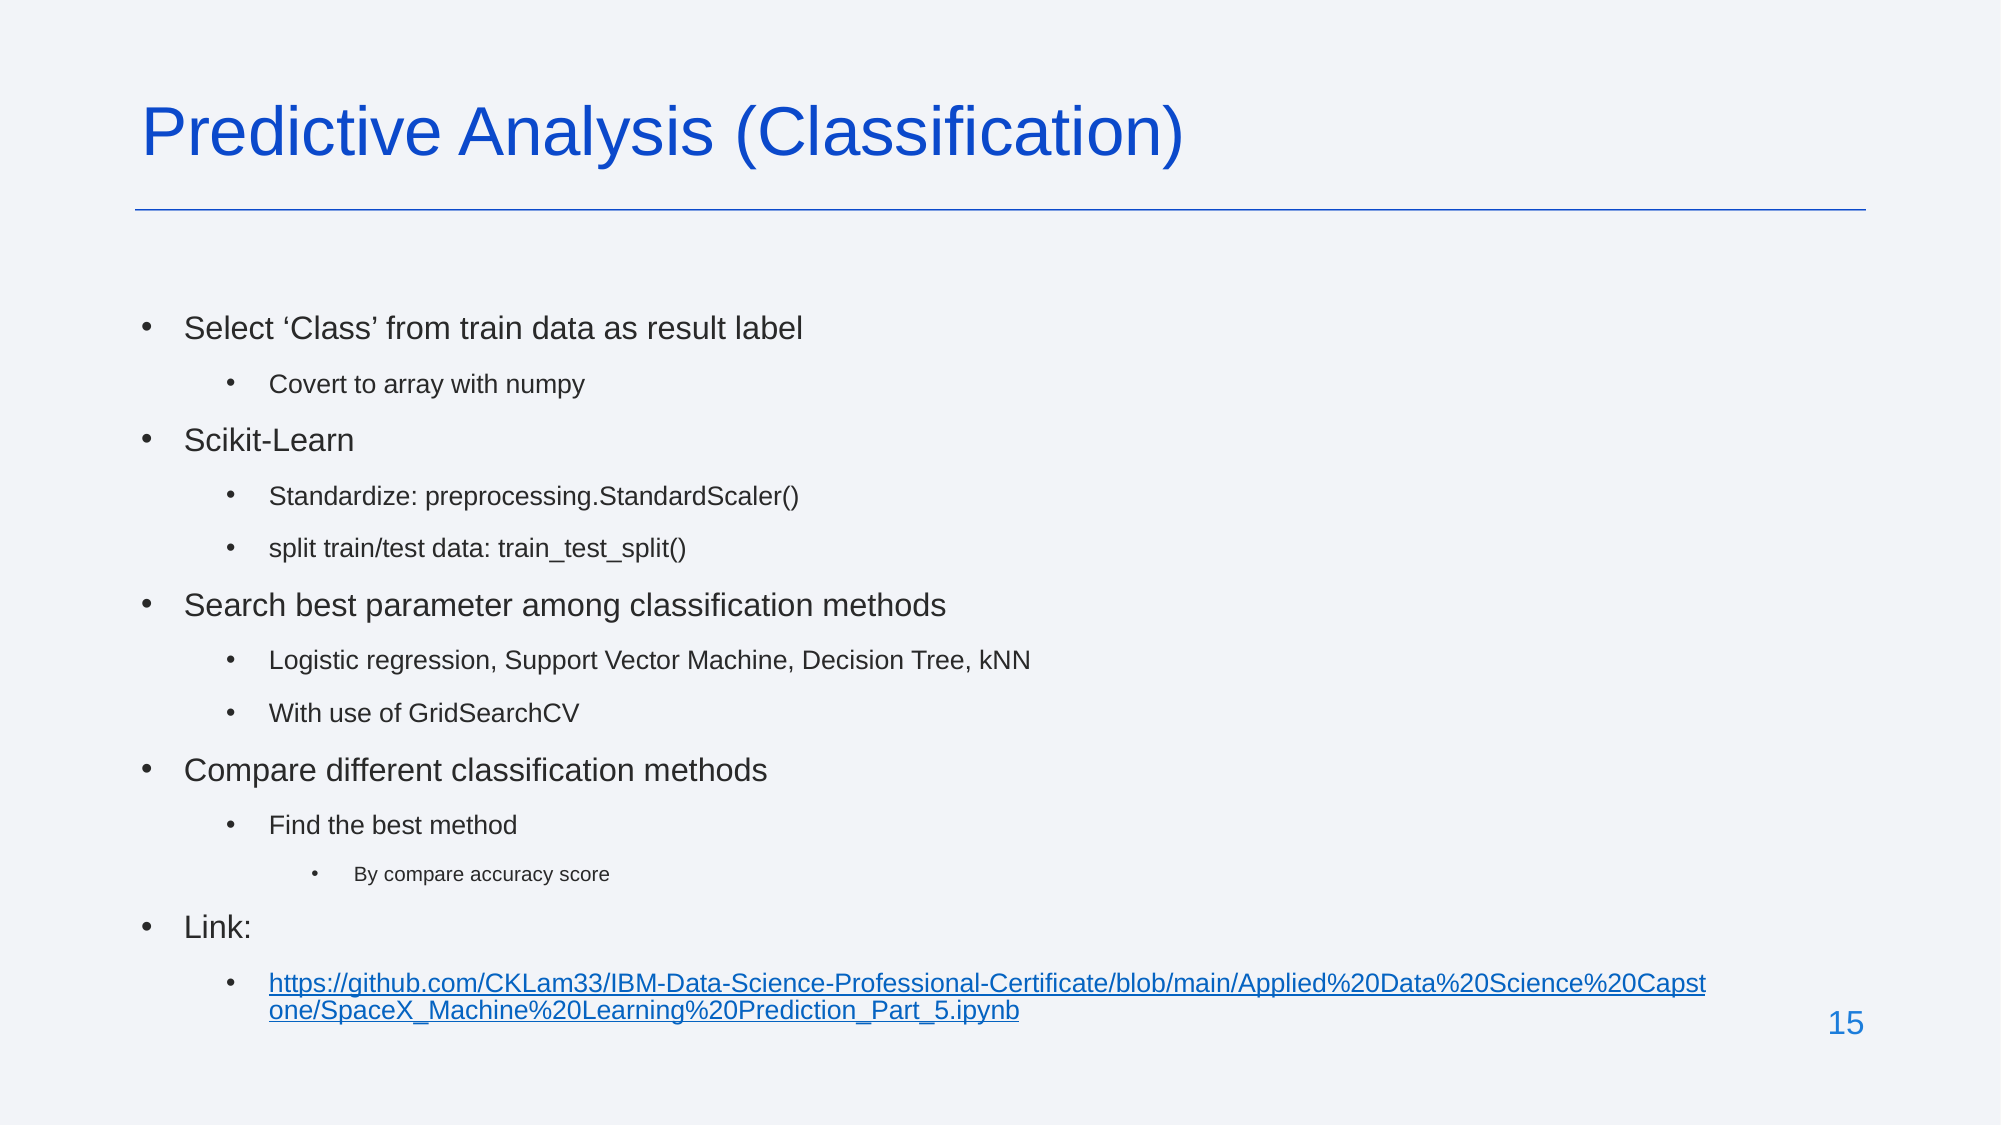

Predictive Analysis (Classification)
# Select ‘Class’ from train data as result label
Covert to array with numpy
Scikit-Learn
Standardize: preprocessing.StandardScaler()
split train/test data: train_test_split()
Search best parameter among classification methods
Logistic regression, Support Vector Machine, Decision Tree, kNN
With use of GridSearchCV
Compare different classification methods
Find the best method
By compare accuracy score
Link:
https://github.com/CKLam33/IBM-Data-Science-Professional-Certificate/blob/main/Applied%20Data%20Science%20Capstone/SpaceX_Machine%20Learning%20Prediction_Part_5.ipynb

15